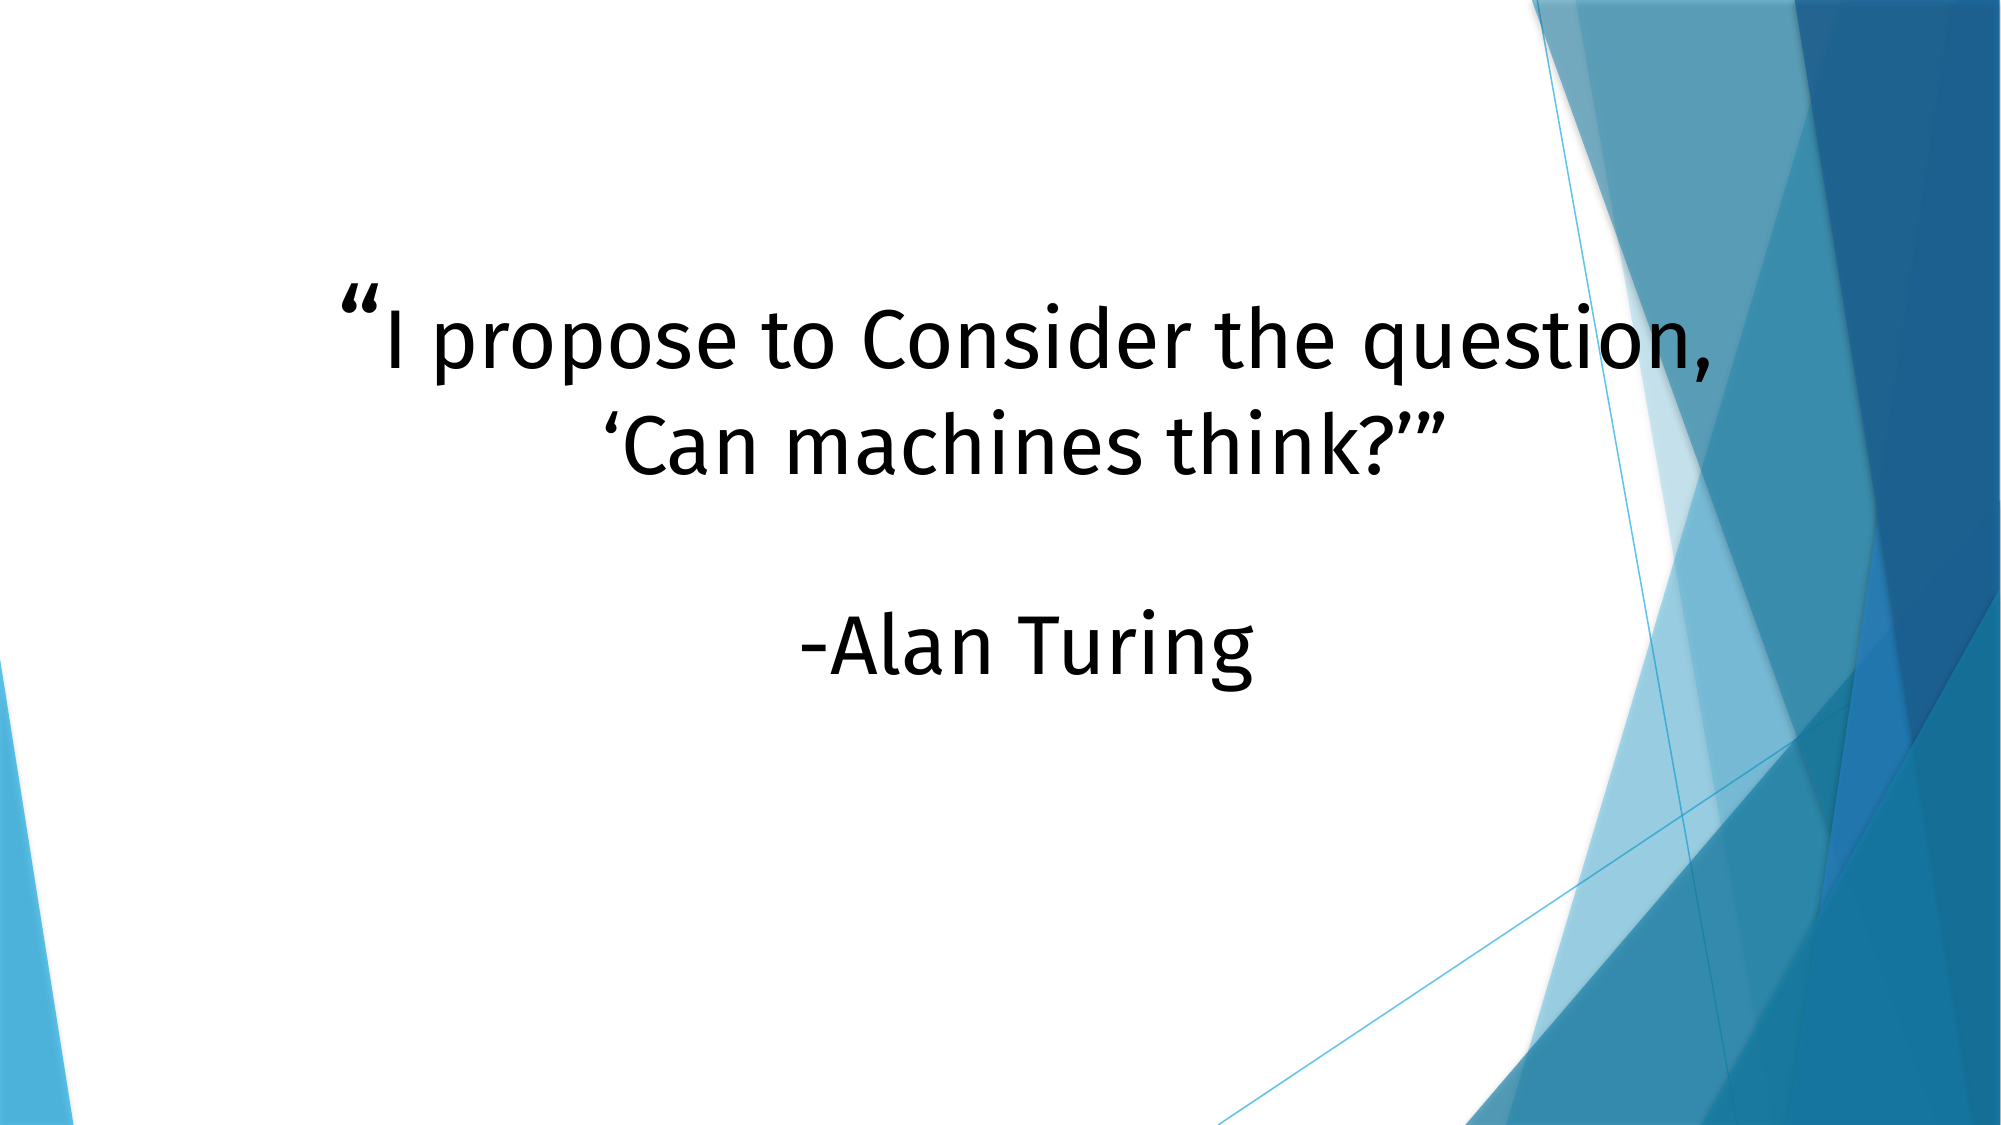

“I propose to Consider the question,
‘Can machines think?’”

-Alan Turing